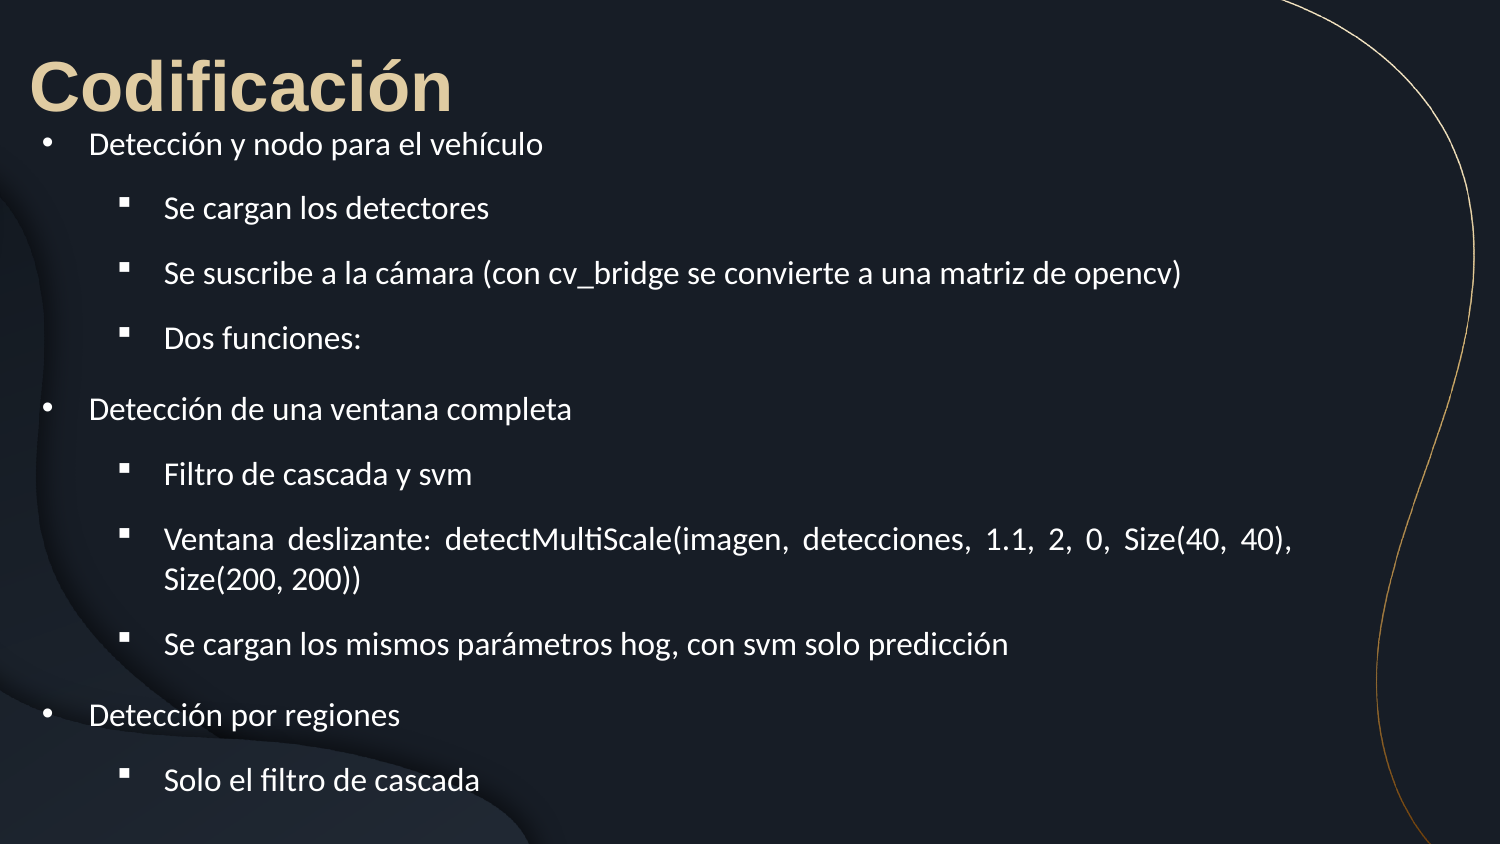

Codificación
Detección y nodo para el vehículo
Se cargan los detectores
Se suscribe a la cámara (con cv_bridge se convierte a una matriz de opencv)
Dos funciones:
Detección de una ventana completa
Filtro de cascada y svm
Ventana deslizante: detectMultiScale(imagen, detecciones, 1.1, 2, 0, Size(40, 40), Size(200, 200))
Se cargan los mismos parámetros hog, con svm solo predicción
Detección por regiones
Solo el filtro de cascada